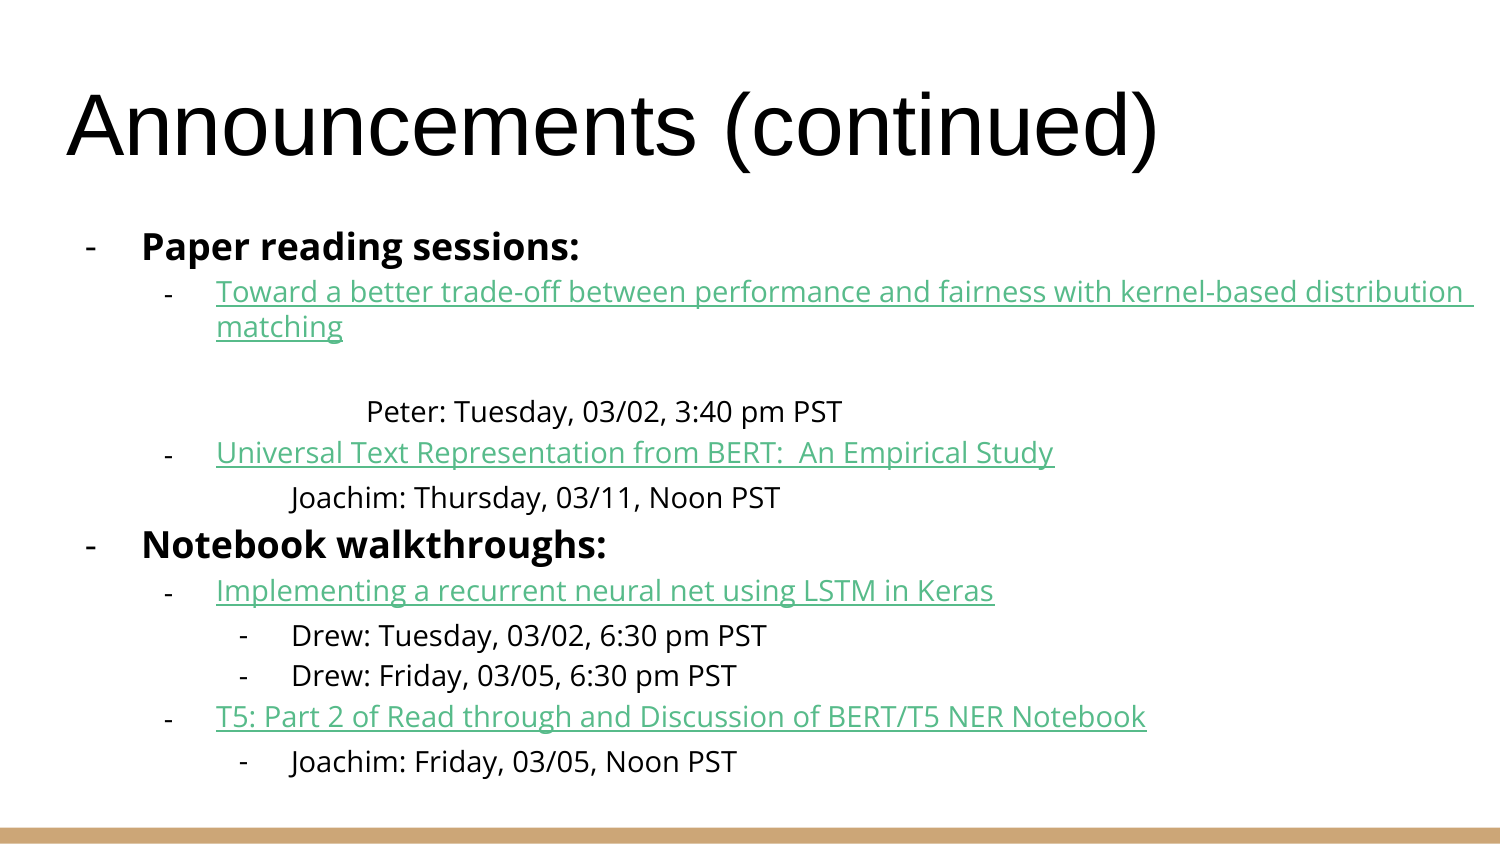

# Announcements (continued)
Paper reading sessions:
Toward a better trade-off between performance and fairness with kernel-based distribution matching
	Peter: Tuesday, 03/02, 3:40 pm PST
Universal Text Representation from BERT:  An Empirical Study
Joachim: Thursday, 03/11, Noon PST
Notebook walkthroughs:
Implementing a recurrent neural net using LSTM in Keras
Drew: Tuesday, 03/02, 6:30 pm PST
Drew: Friday, 03/05, 6:30 pm PST
T5: Part 2 of Read through and Discussion of BERT/T5 NER Notebook
Joachim: Friday, 03/05, Noon PST